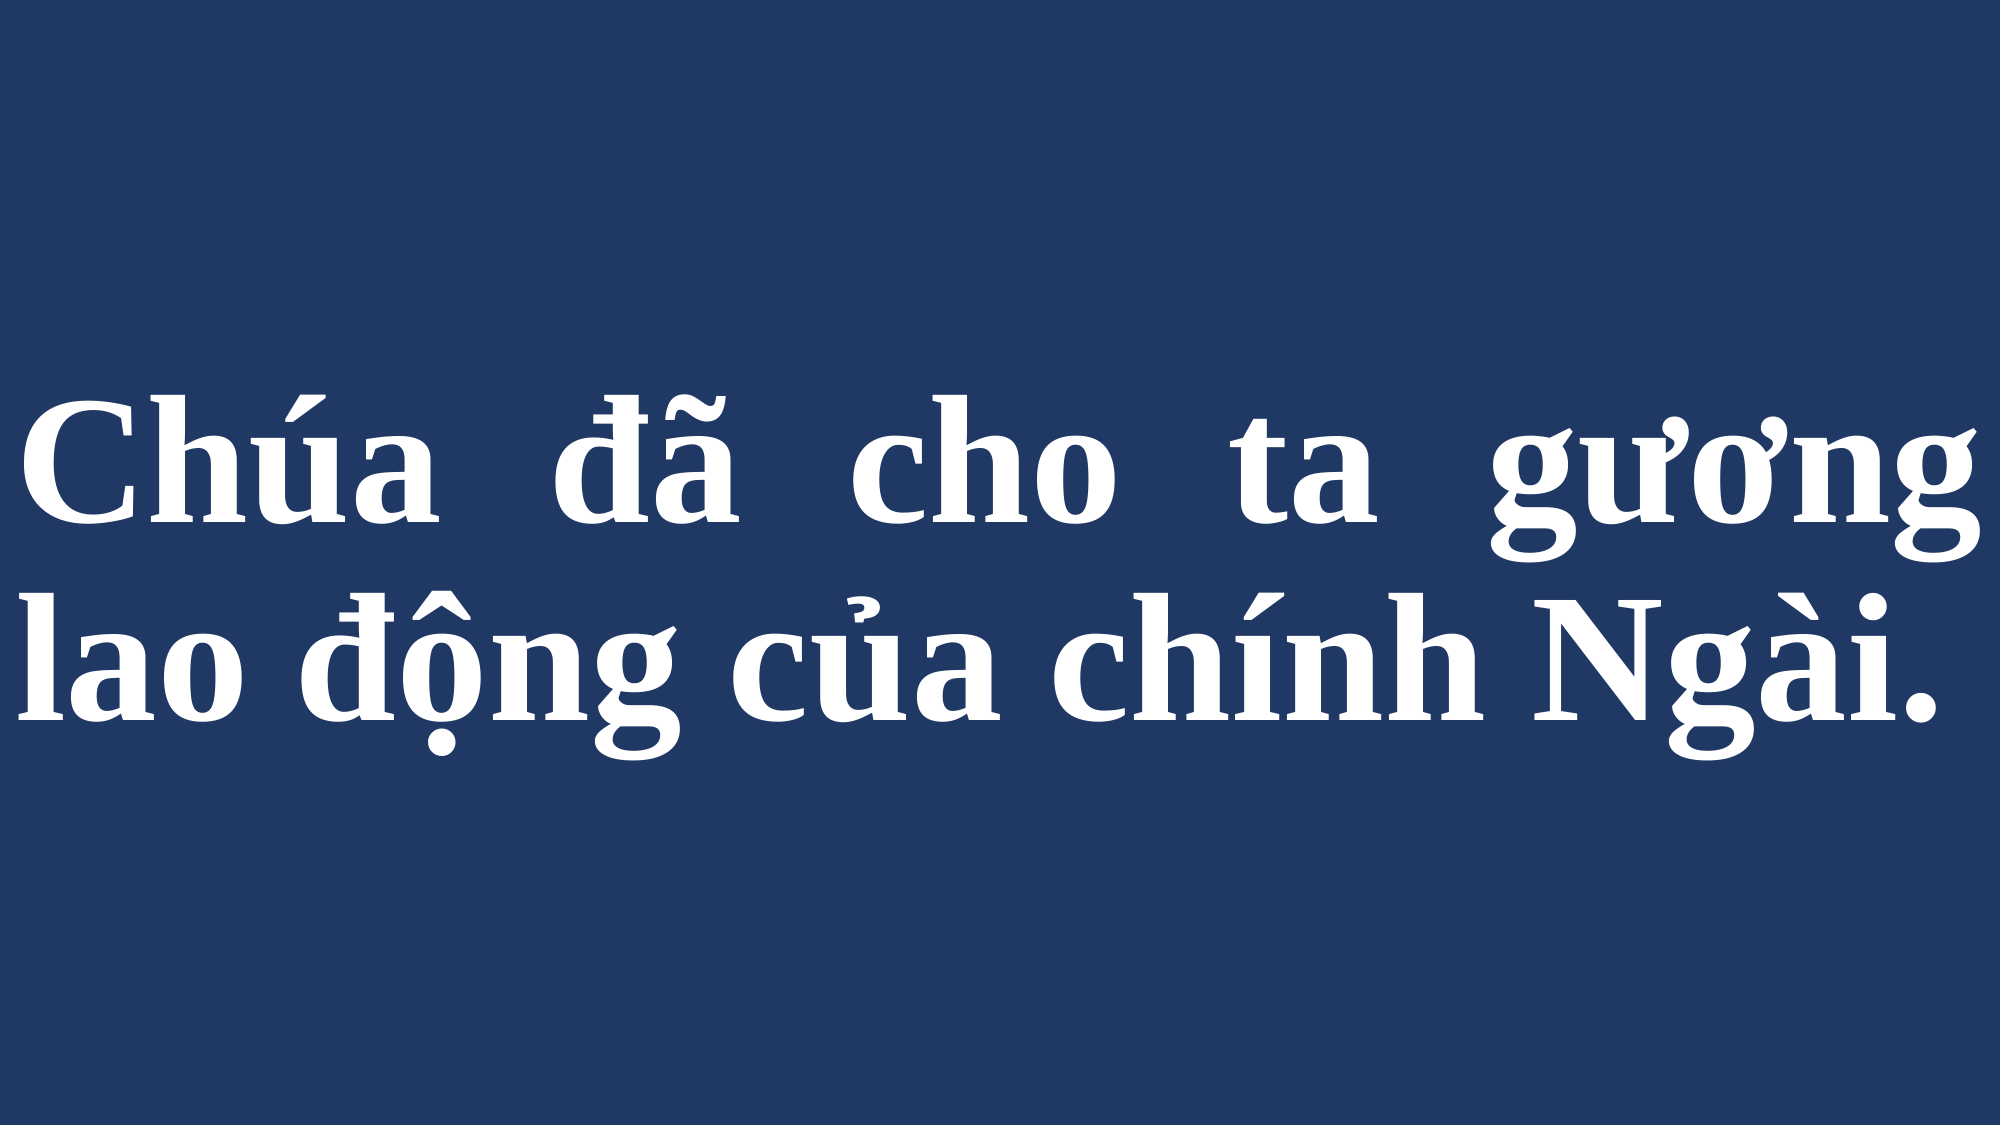

# Chúa đã cho ta gương lao động của chính Ngài.